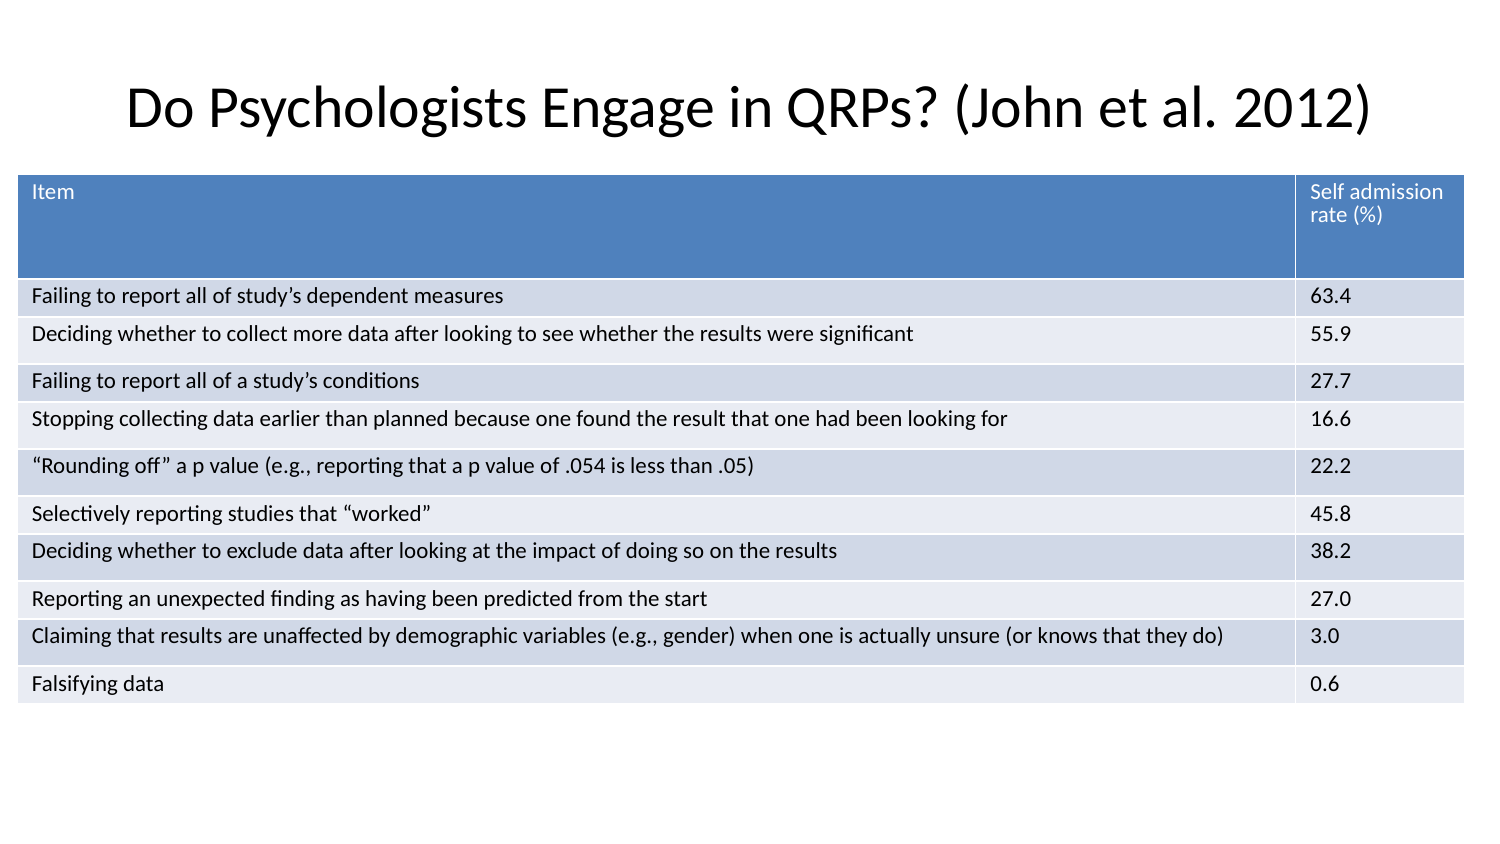

# Do Psychologists Engage in QRPs? (John et al. 2012)
| Item | Self admission rate (%) |
| --- | --- |
| Failing to report all of study’s dependent measures | 63.4 |
| Deciding whether to collect more data after looking to see whether the results were significant | 55.9 |
| Failing to report all of a study’s conditions | 27.7 |
| Stopping collecting data earlier than planned because one found the result that one had been looking for | 16.6 |
| “Rounding off” a p value (e.g., reporting that a p value of .054 is less than .05) | 22.2 |
| Selectively reporting studies that “worked” | 45.8 |
| Deciding whether to exclude data after looking at the impact of doing so on the results | 38.2 |
| Reporting an unexpected finding as having been predicted from the start | 27.0 |
| Claiming that results are unaffected by demographic variables (e.g., gender) when one is actually unsure (or knows that they do) | 3.0 |
| Falsifying data | 0.6 |